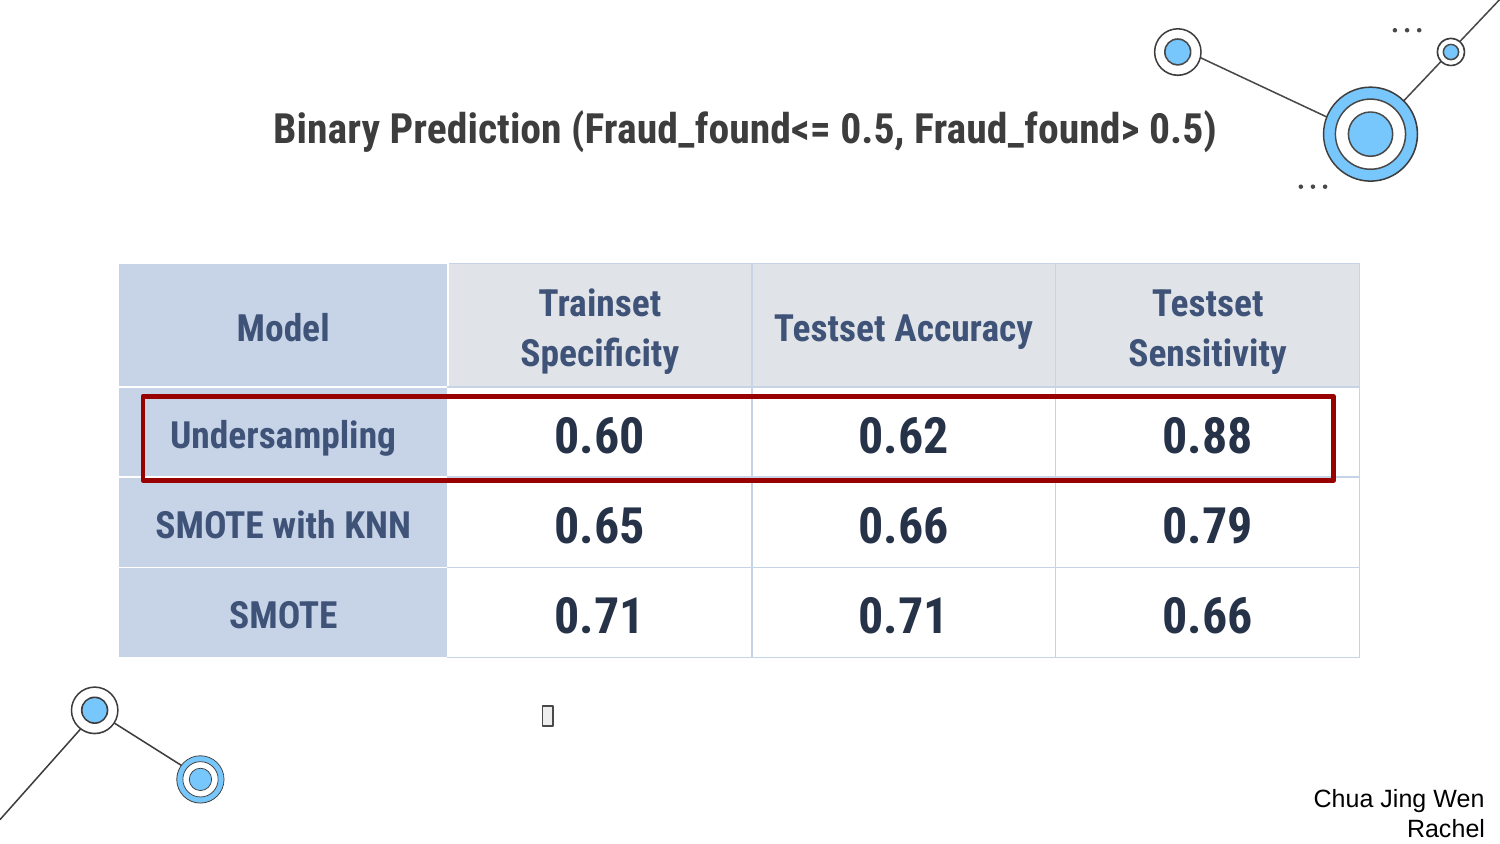

# Binary Prediction (Fraud_found<= 0.5, Fraud_found> 0.5)
| Model | Trainset Specificity | Testset Accuracy | Testset Sensitivity |
| --- | --- | --- | --- |
| Undersampling | 0.60 | 0.62 | 0.88 |
| SMOTE with KNN | 0.65 | 0.66 | 0.79 |
| SMOTE | 0.71 | 0.71 | 0.66 |

Chua Jing Wen Rachel